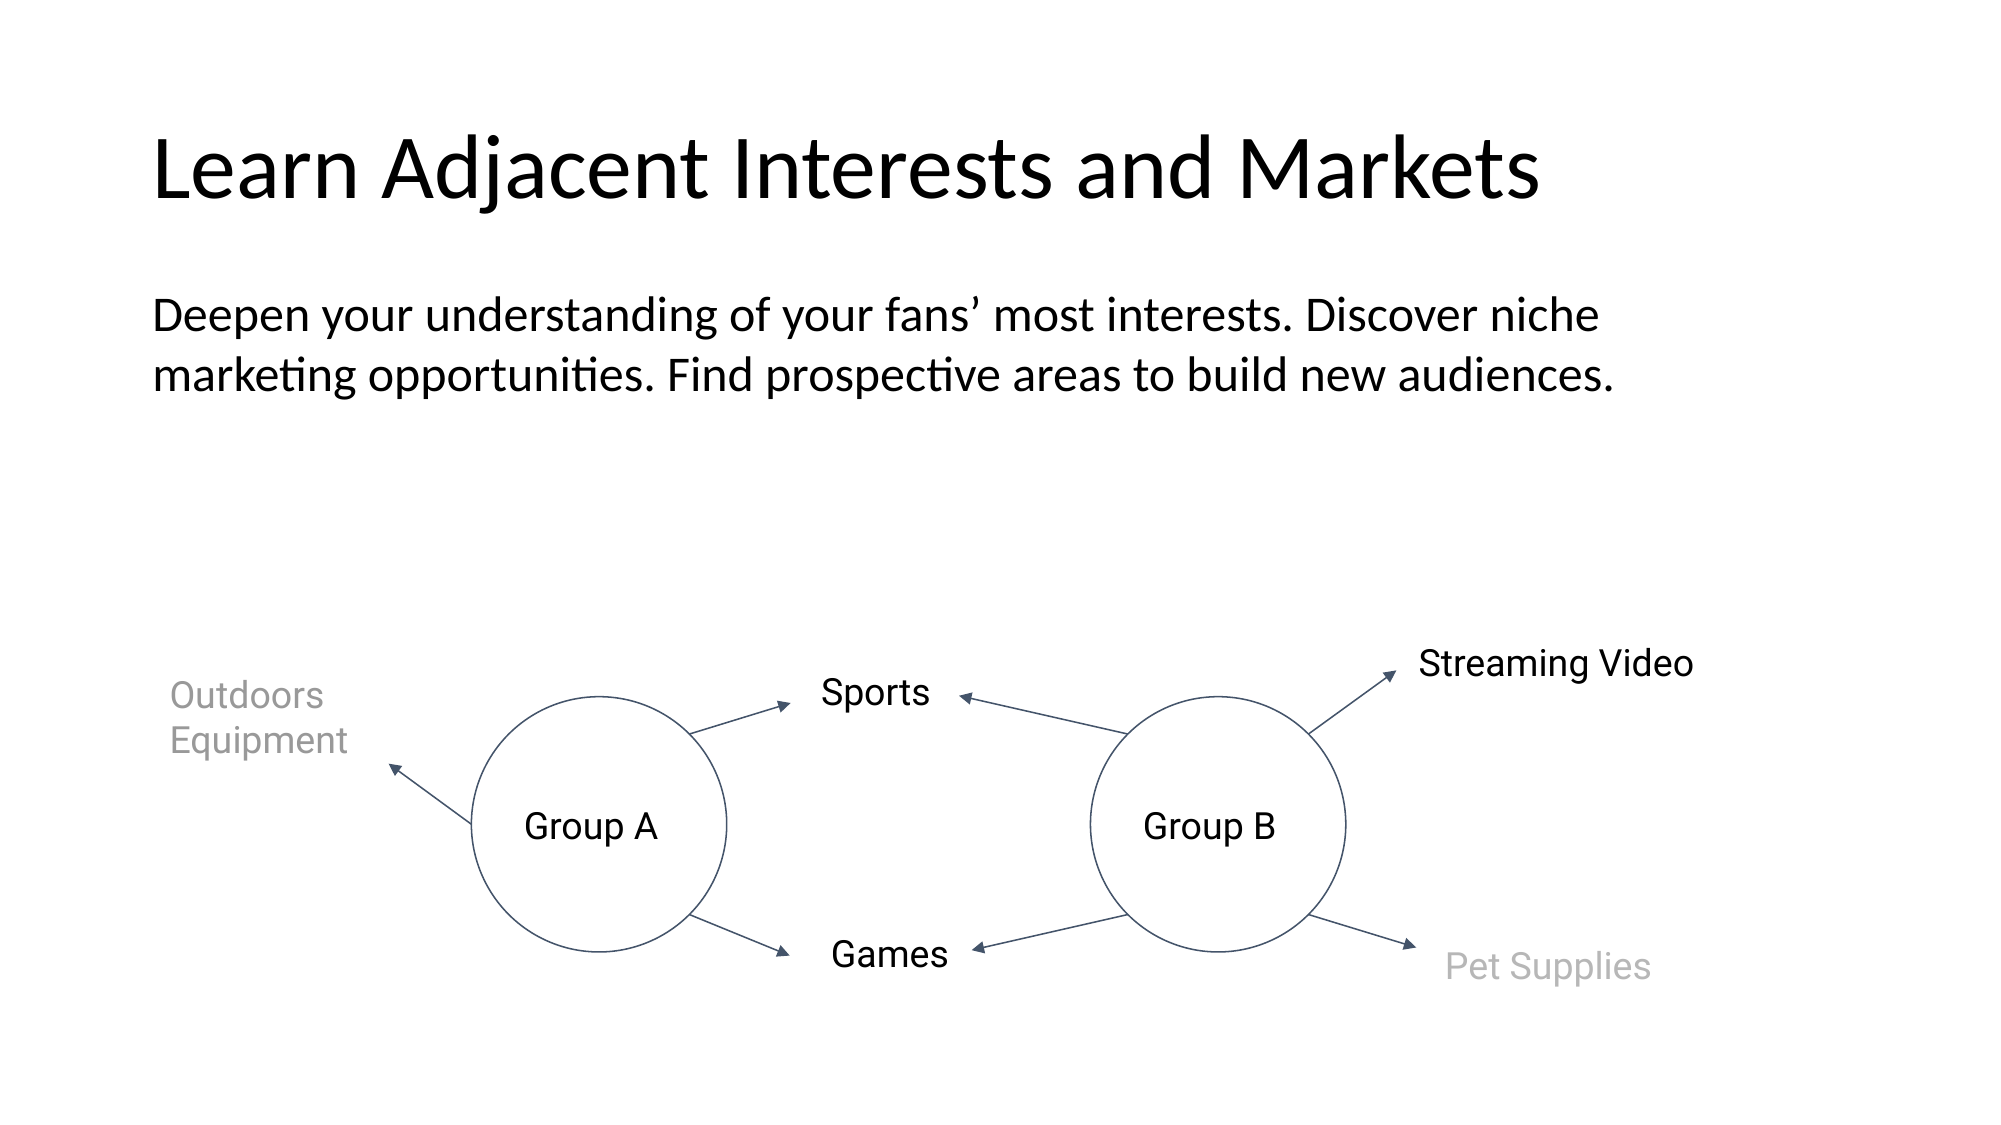

# Learn Adjacent Interests and Markets
Deepen your understanding of your fans’ most interests. Discover niche marketing opportunities. Find prospective areas to build new audiences.
Streaming Video
Sports
Outdoors
Equipment
Group A
Group B
Games
Pet Supplies